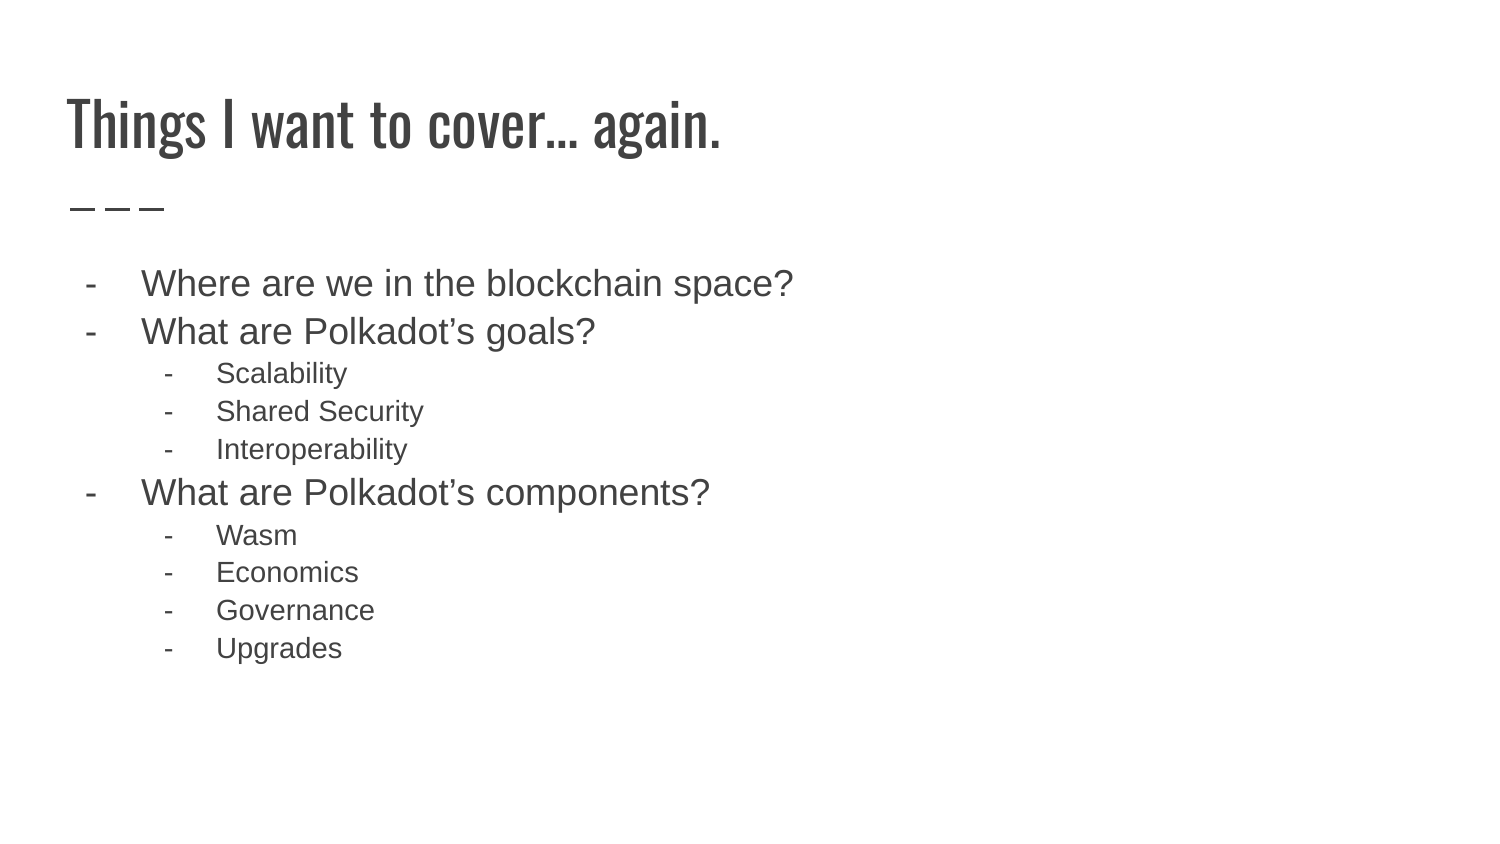

# Things I want to cover… again.
Where are we in the blockchain space?
What are Polkadot’s goals?
Scalability
Shared Security
Interoperability
What are Polkadot’s components?
Wasm
Economics
Governance
Upgrades